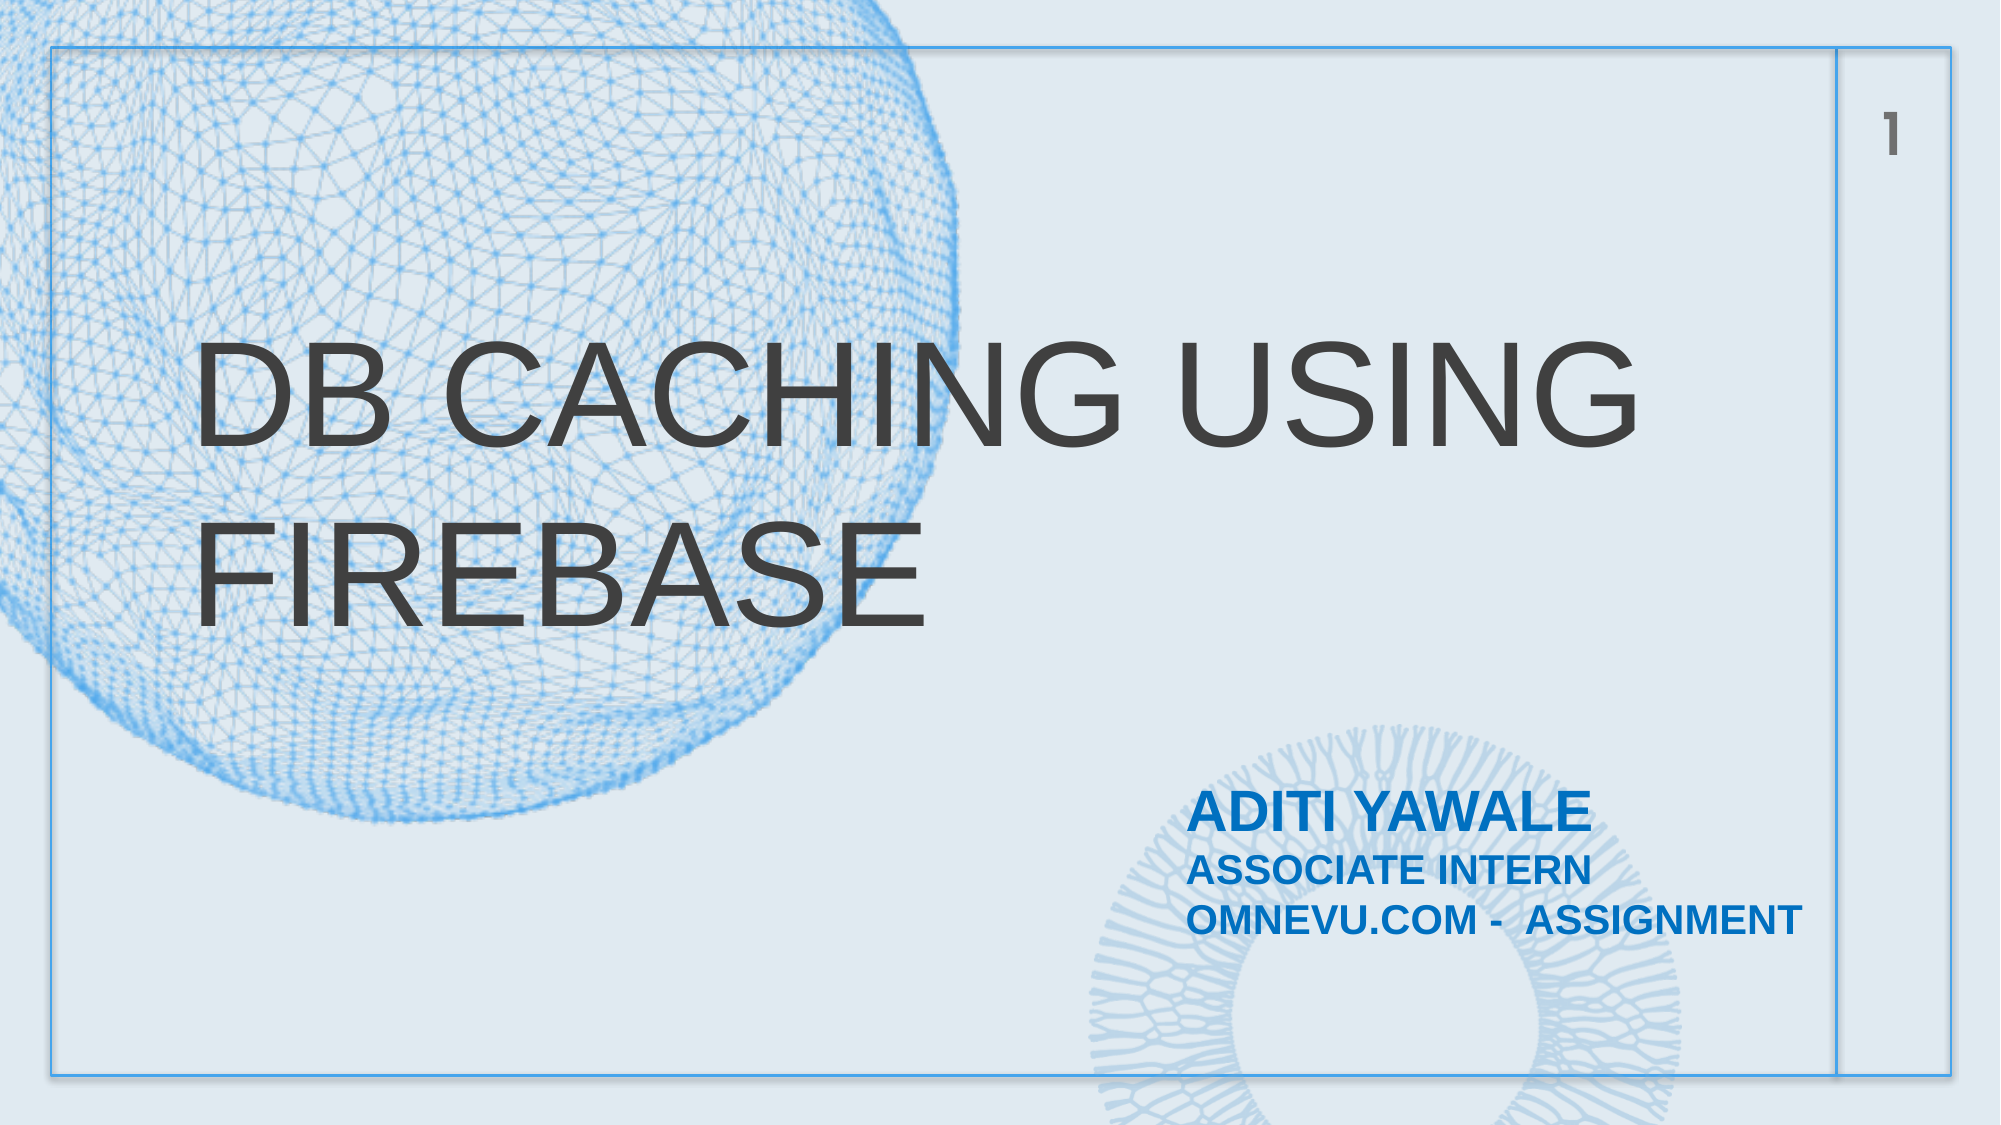

# DB CACHING USING FIREBASE
1
ADITI YAWALE
ASSOCIATE INTERN
OMNEVU.COM -  ASSIGNMENT